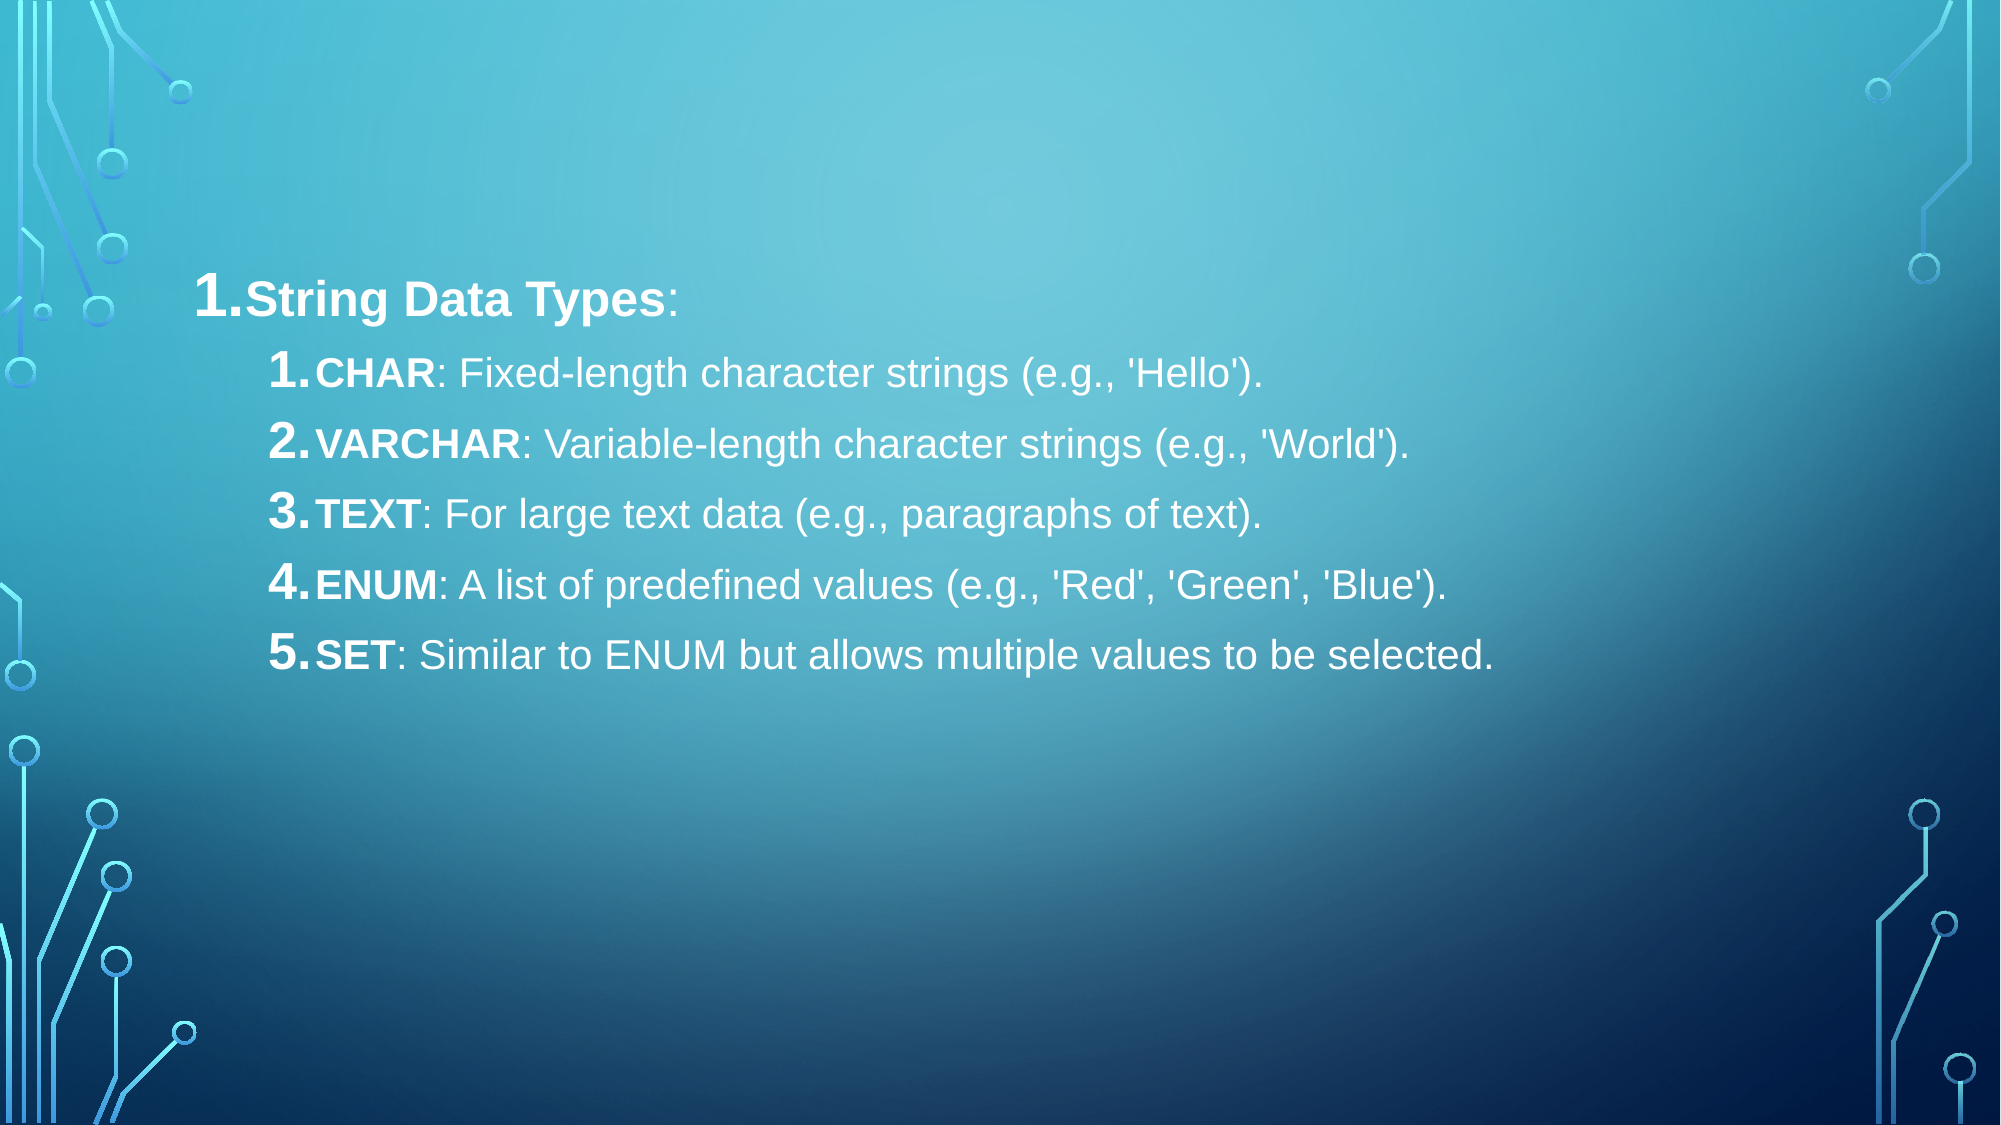

String Data Types:
CHAR: Fixed-length character strings (e.g., 'Hello').
VARCHAR: Variable-length character strings (e.g., 'World').
TEXT: For large text data (e.g., paragraphs of text).
ENUM: A list of predefined values (e.g., 'Red', 'Green', 'Blue').
SET: Similar to ENUM but allows multiple values to be selected.